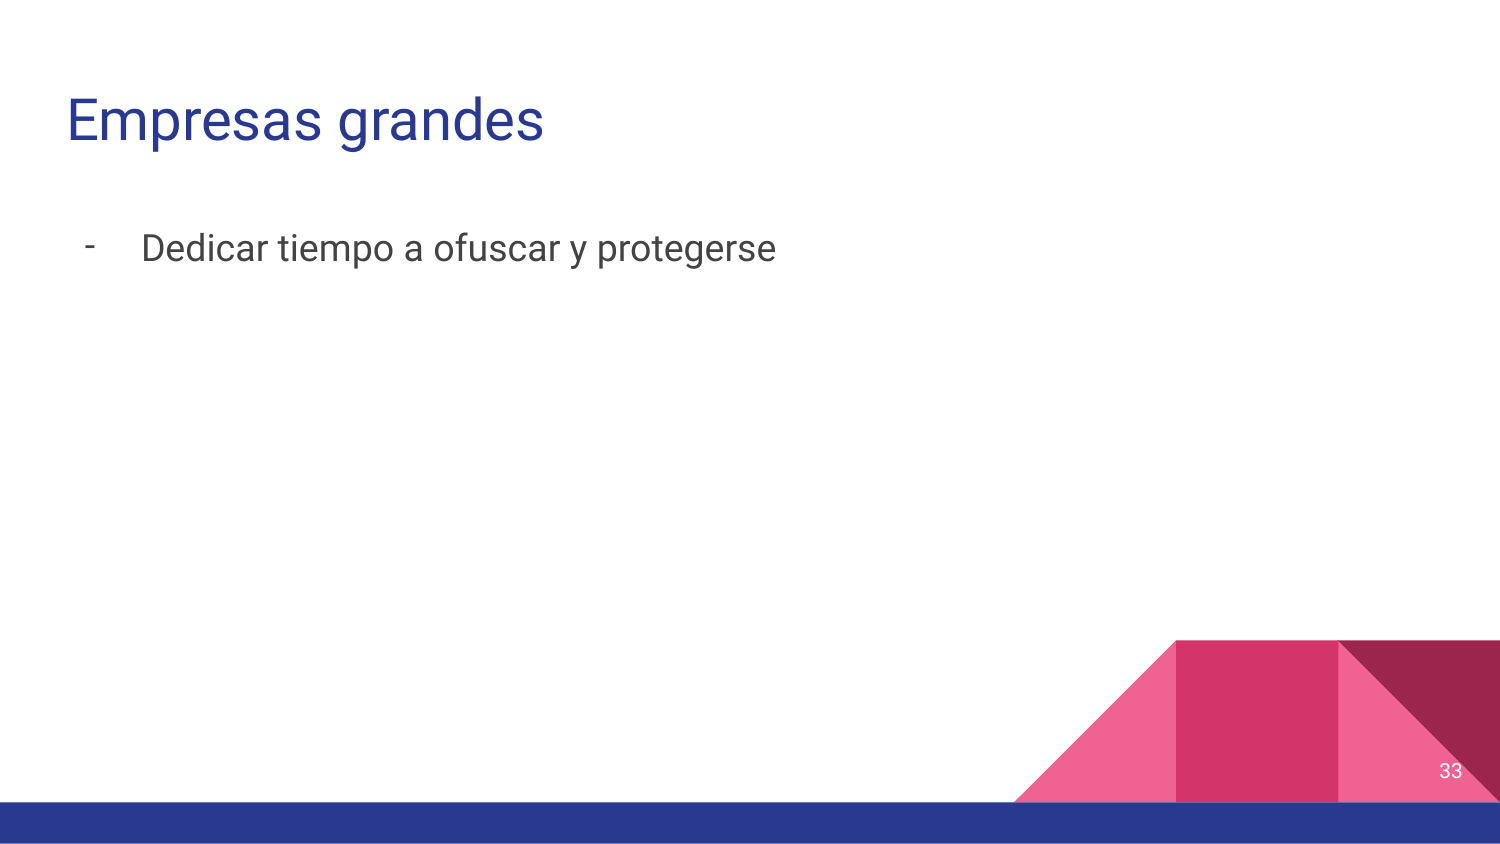

# Empresas grandes
Dedicar tiempo a ofuscar y protegerse

33